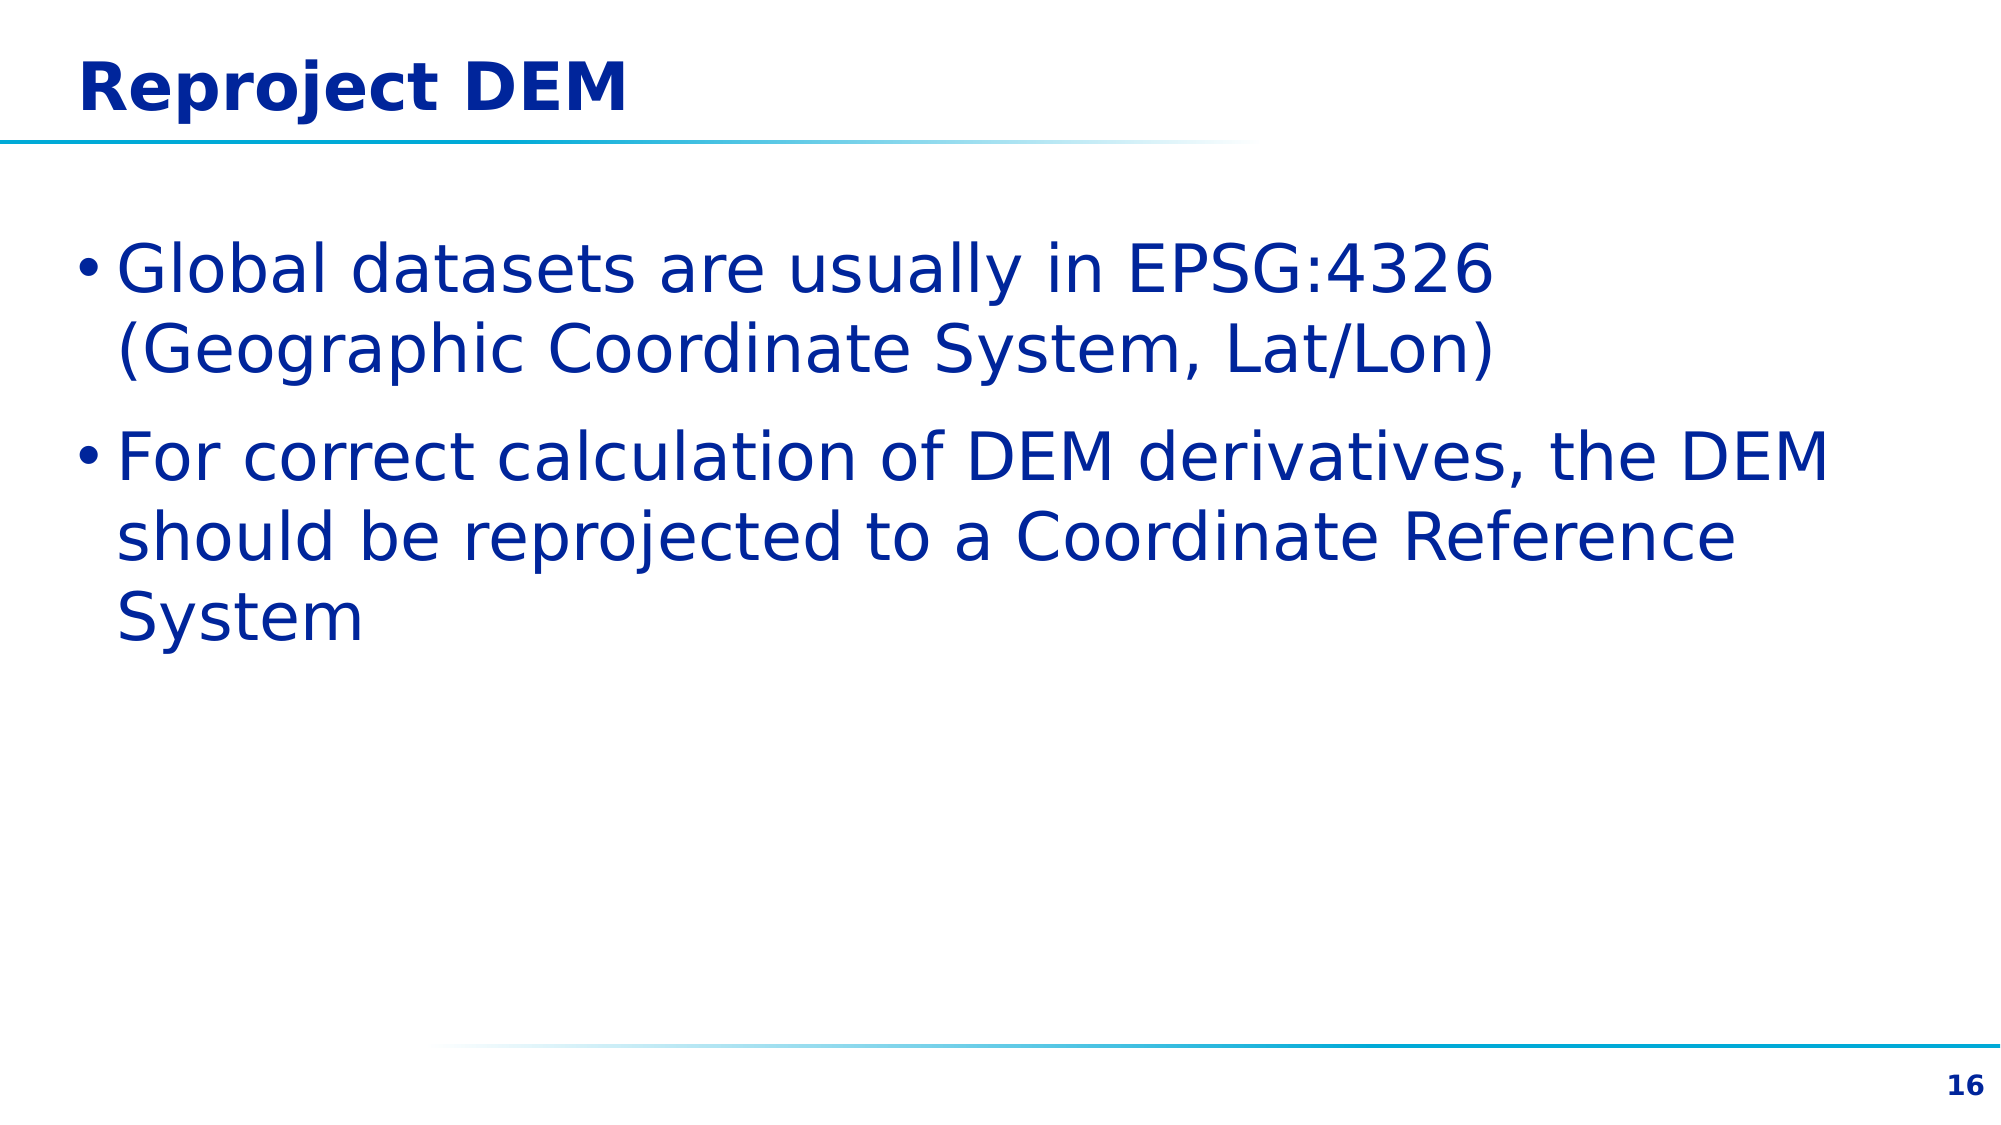

# Reproject DEM
Global datasets are usually in EPSG:4326
(Geographic Coordinate System, Lat/Lon)
For correct calculation of DEM derivatives, the DEM should be reprojected to a Coordinate Reference System
16